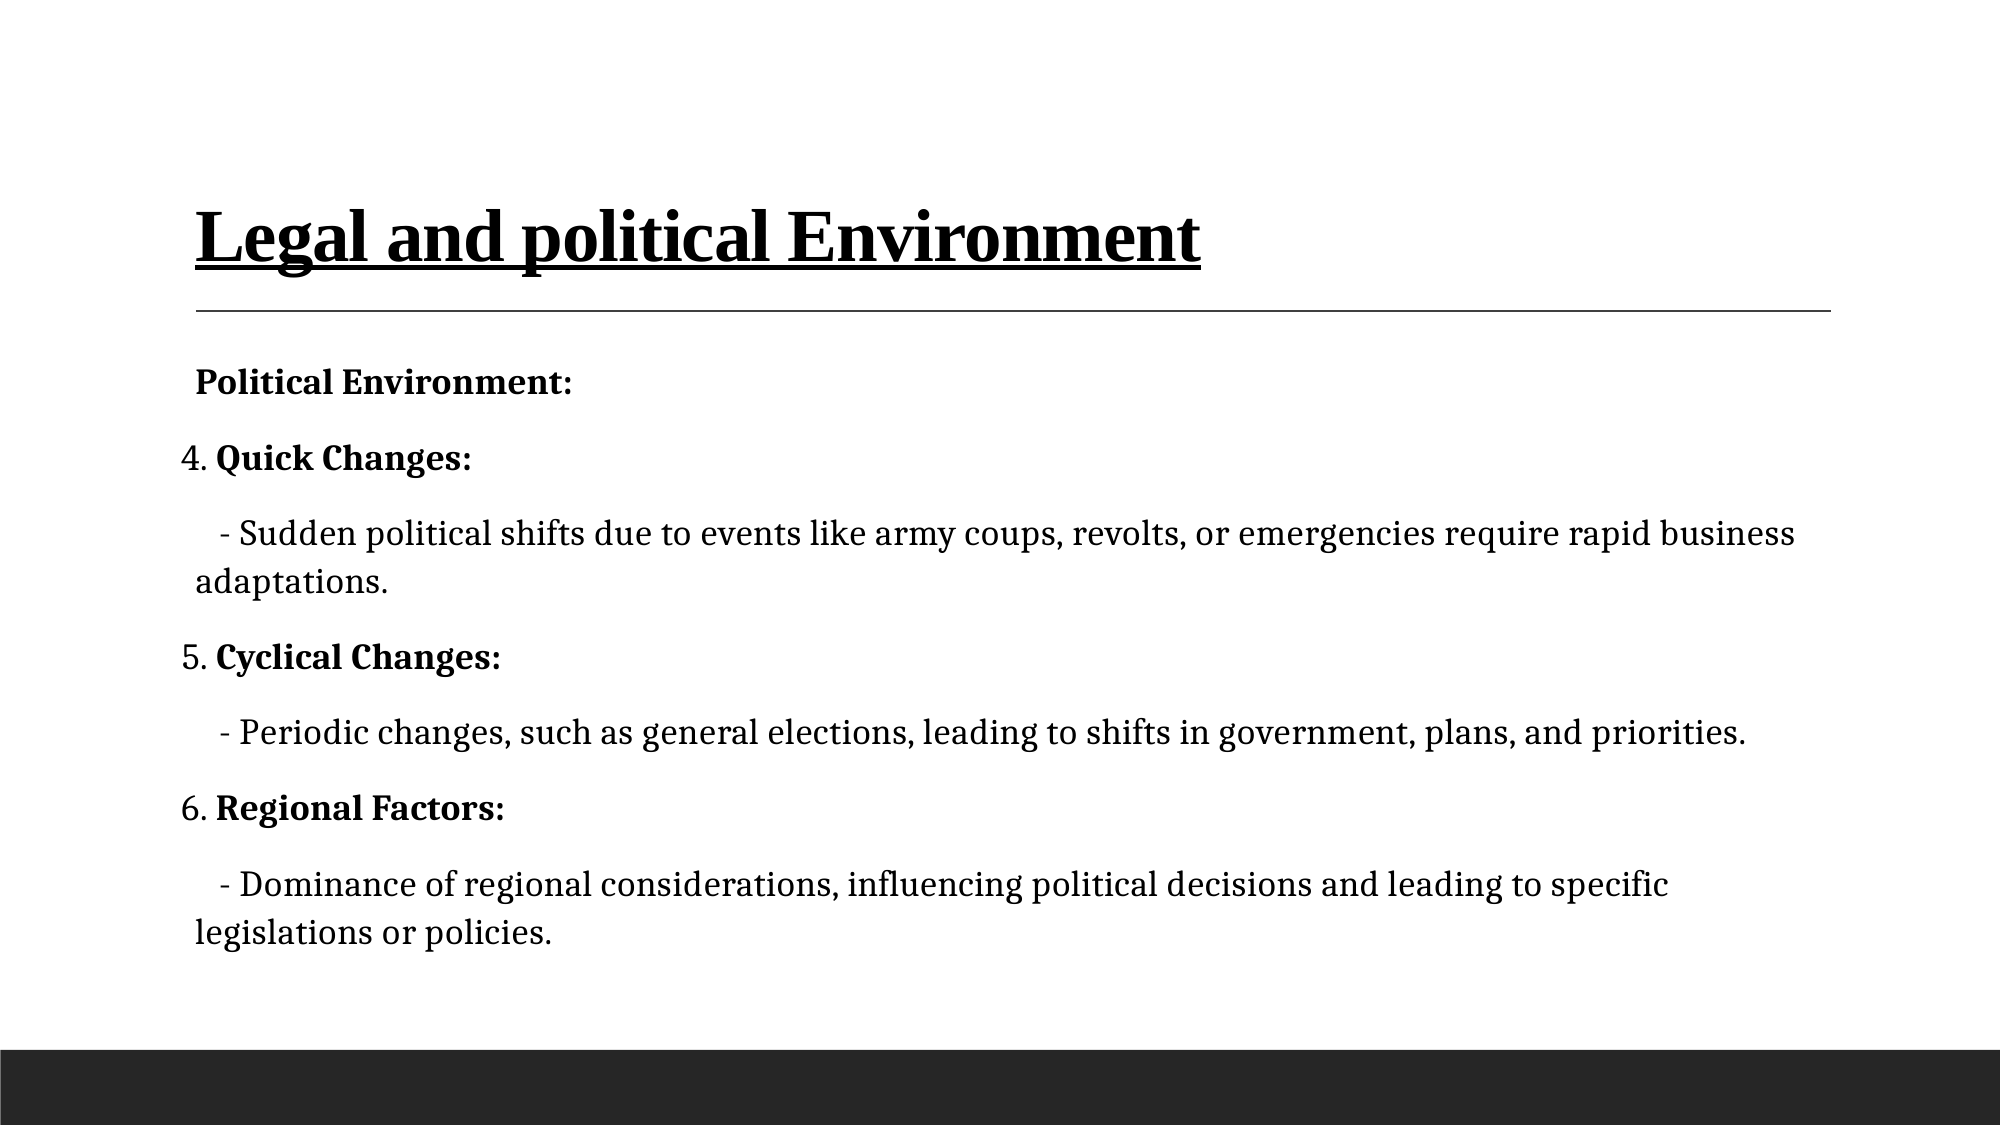

# Legal and political Environment
Political Environment:
4. Quick Changes:
   - Sudden political shifts due to events like army coups, revolts, or emergencies require rapid business adaptations.
5. Cyclical Changes:
   - Periodic changes, such as general elections, leading to shifts in government, plans, and priorities.
6. Regional Factors:
   - Dominance of regional considerations, influencing political decisions and leading to specific legislations or policies.